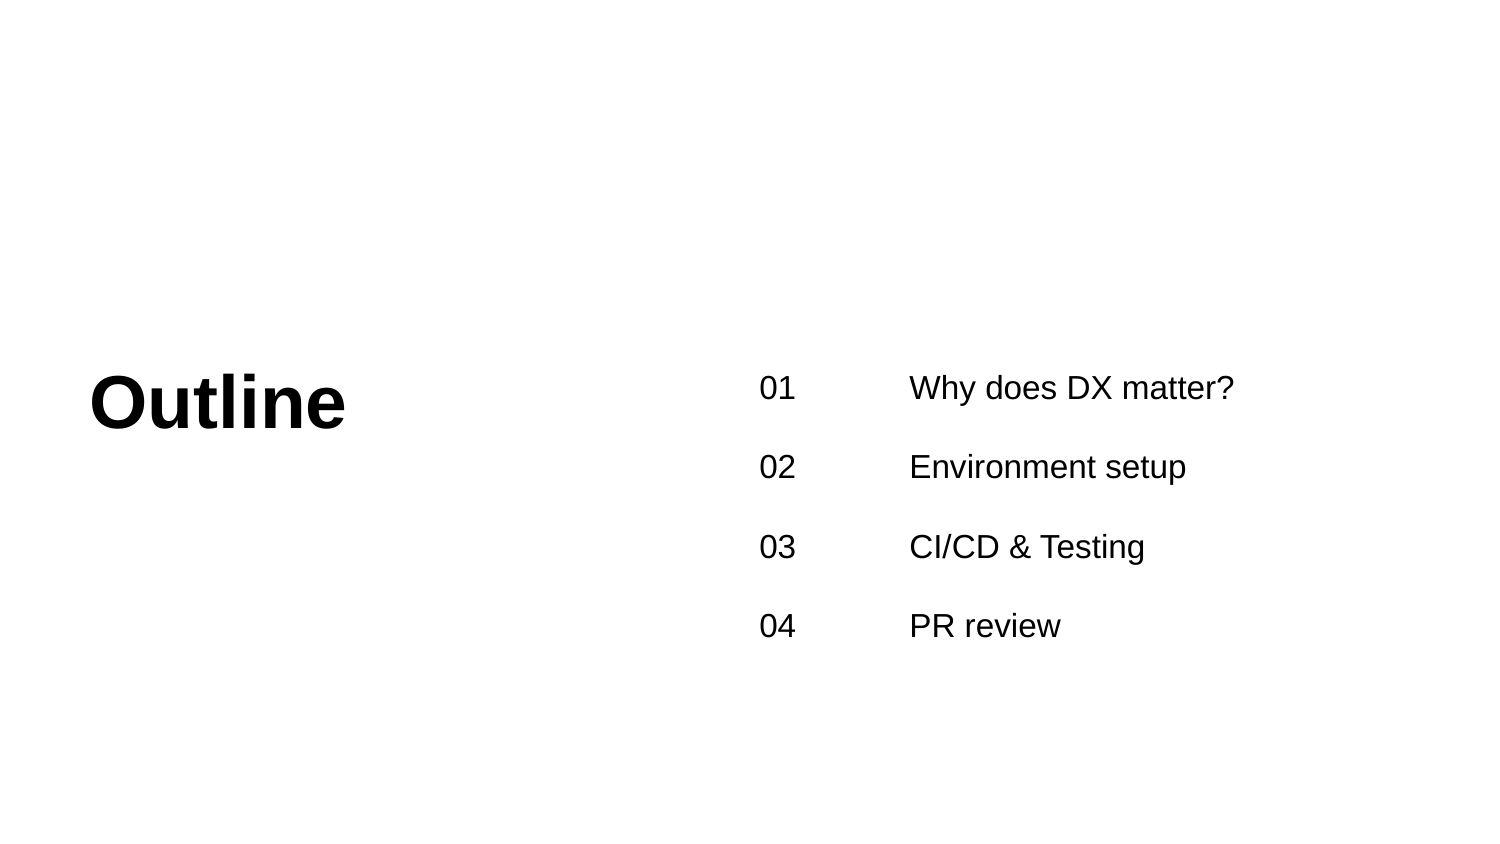

# Outline
01	Why does DX matter?
02	Environment setup
03	CI/CD & Testing
04	PR review